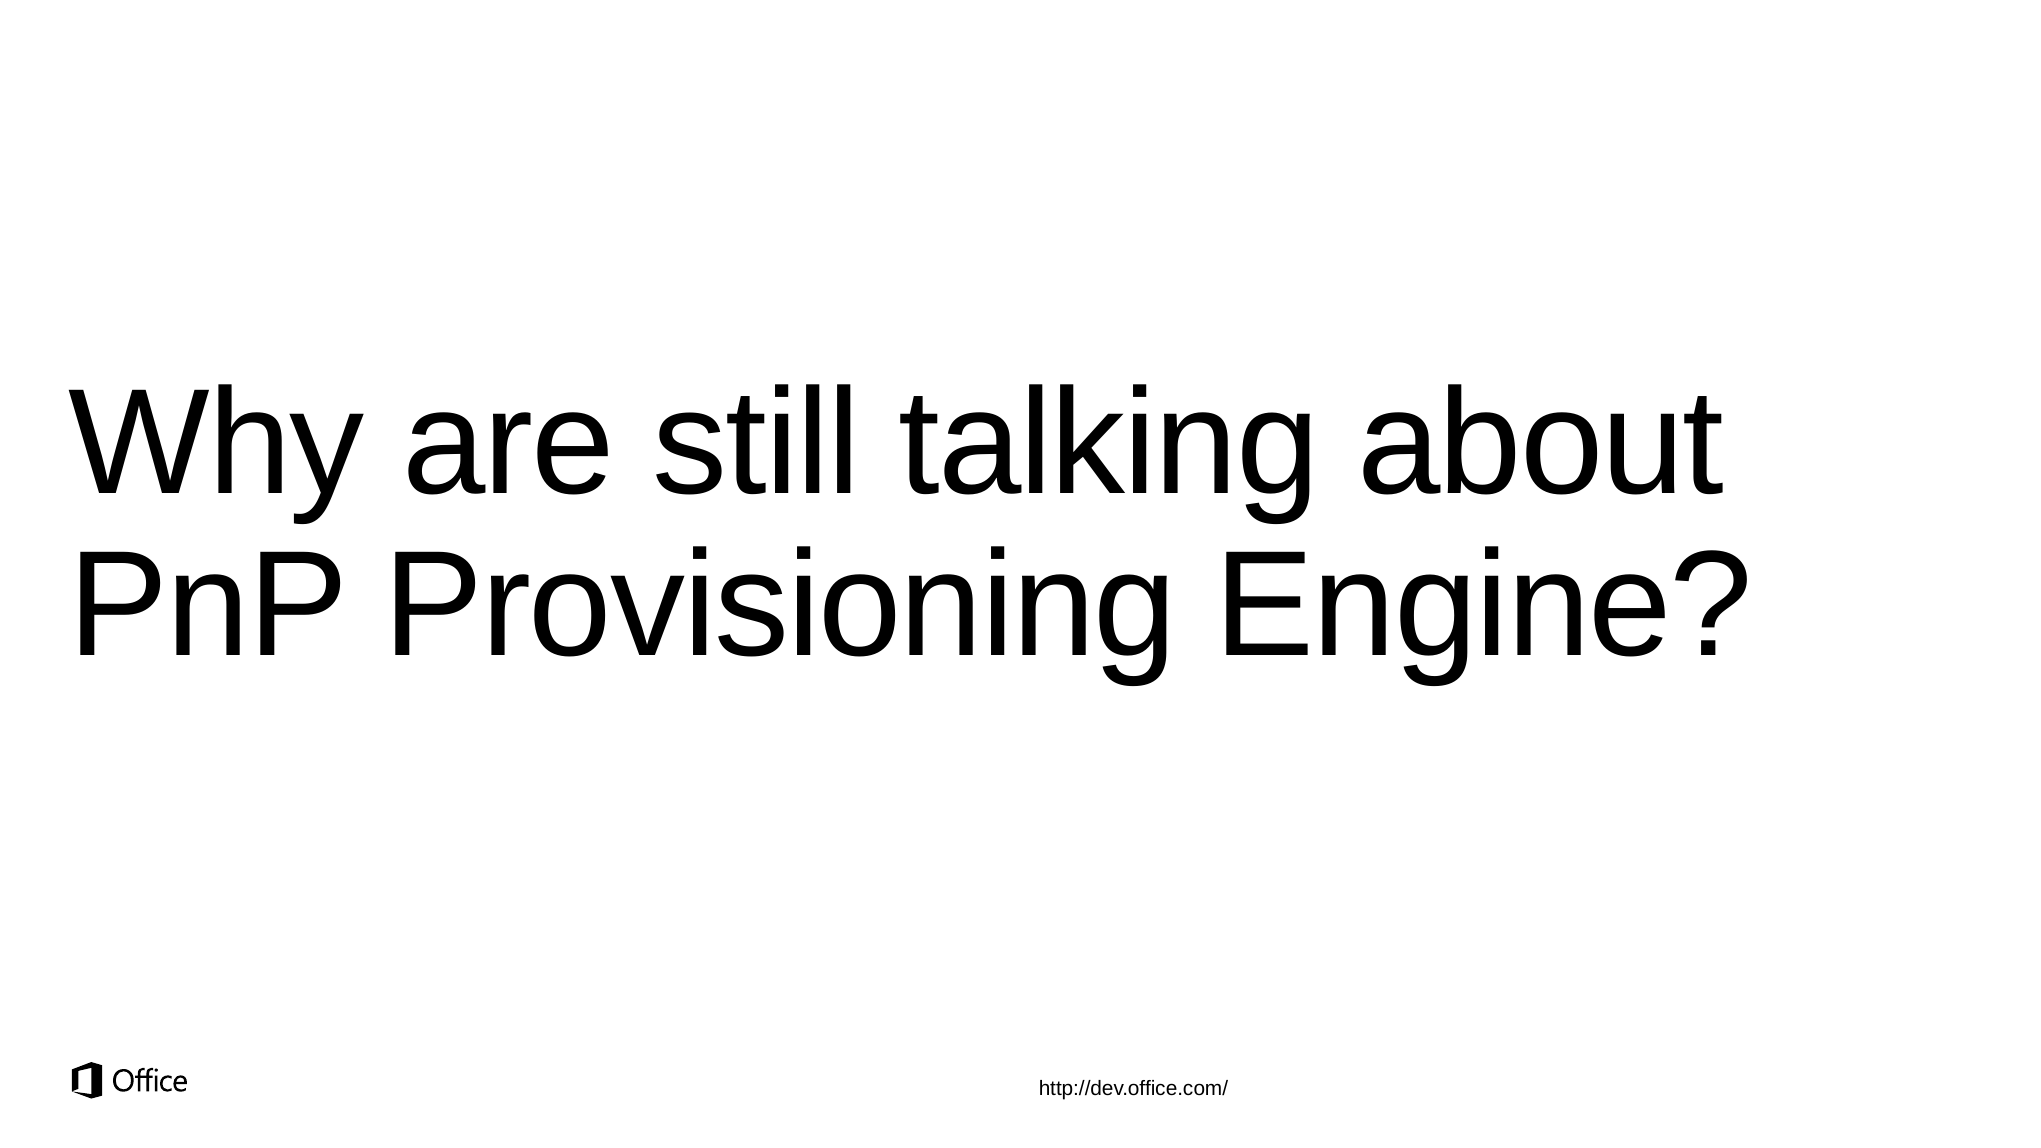

# Why are still talking about PnP Provisioning Engine?